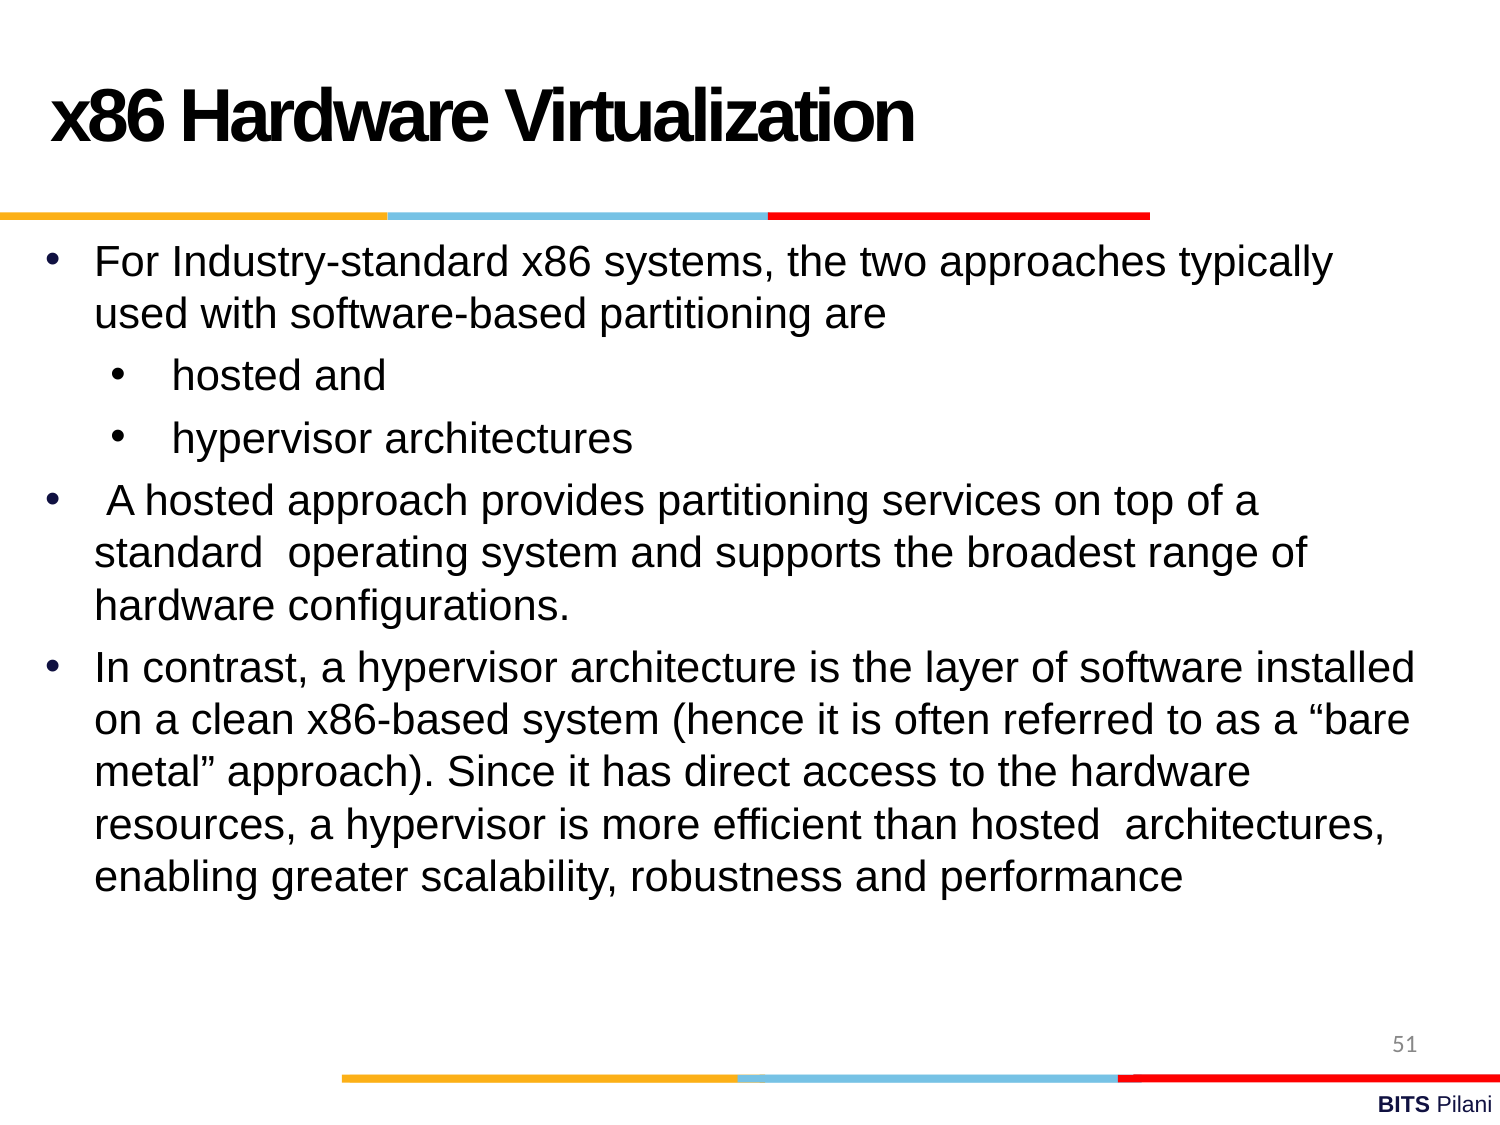

x86 Hardware Virtualization
For Industry-standard x86 systems, the two approaches typically used with software-based partitioning are
hosted and
hypervisor architectures
 A hosted approach provides partitioning services on top of a standard  operating system and supports the broadest range of hardware configurations.
In contrast, a hypervisor architecture is the layer of software installed on a clean x86-based system (hence it is often referred to as a “bare metal” approach). Since it has direct access to the hardware resources, a hypervisor is more efficient than hosted  architectures, enabling greater scalability, robustness and performance
51